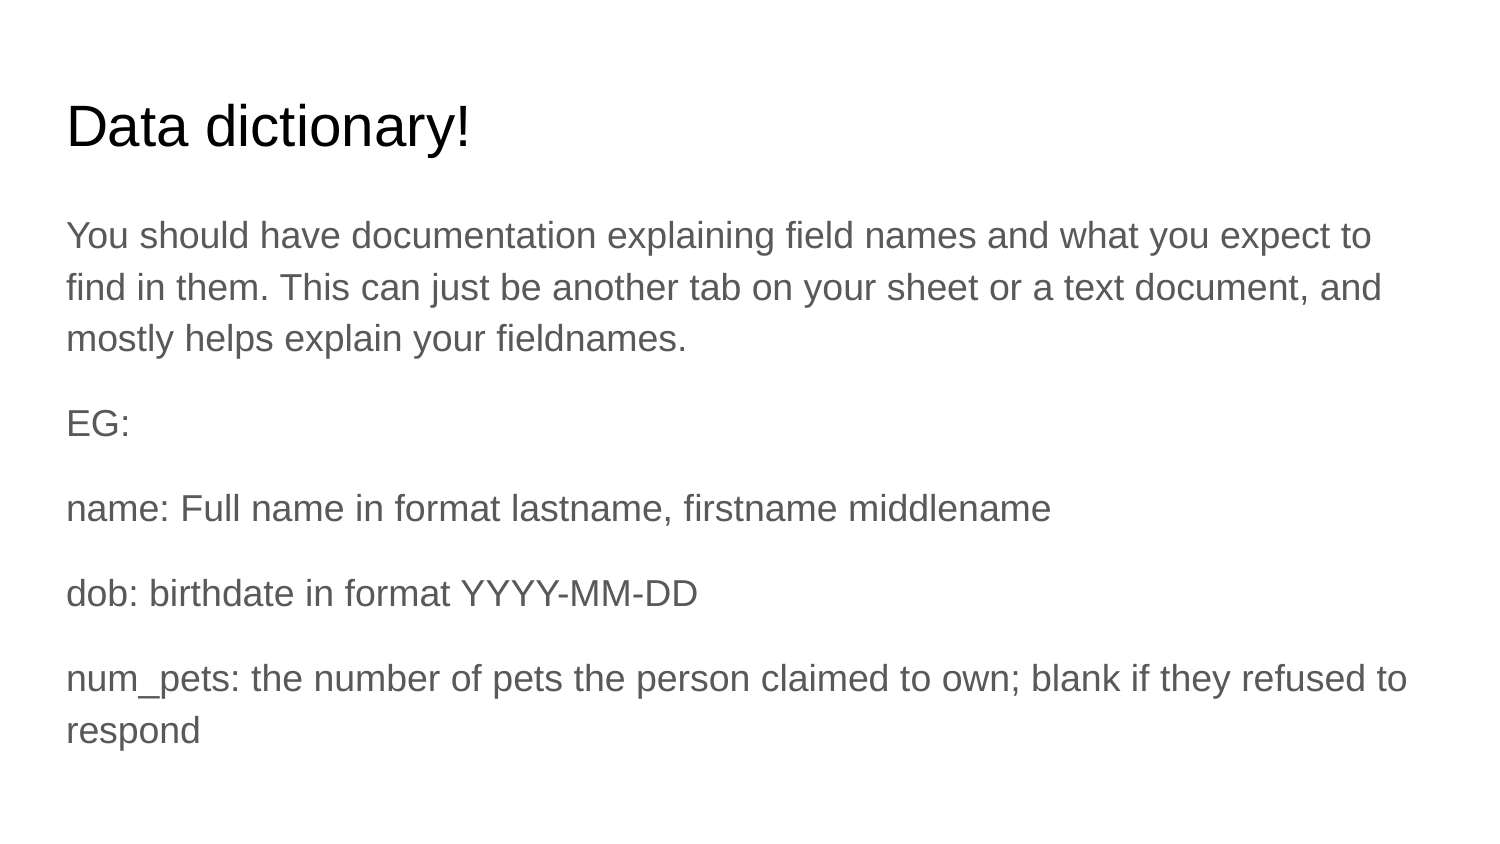

# Data dictionary!
You should have documentation explaining field names and what you expect to find in them. This can just be another tab on your sheet or a text document, and mostly helps explain your fieldnames.
EG:
name: Full name in format lastname, firstname middlename
dob: birthdate in format YYYY-MM-DD
num_pets: the number of pets the person claimed to own; blank if they refused to respond